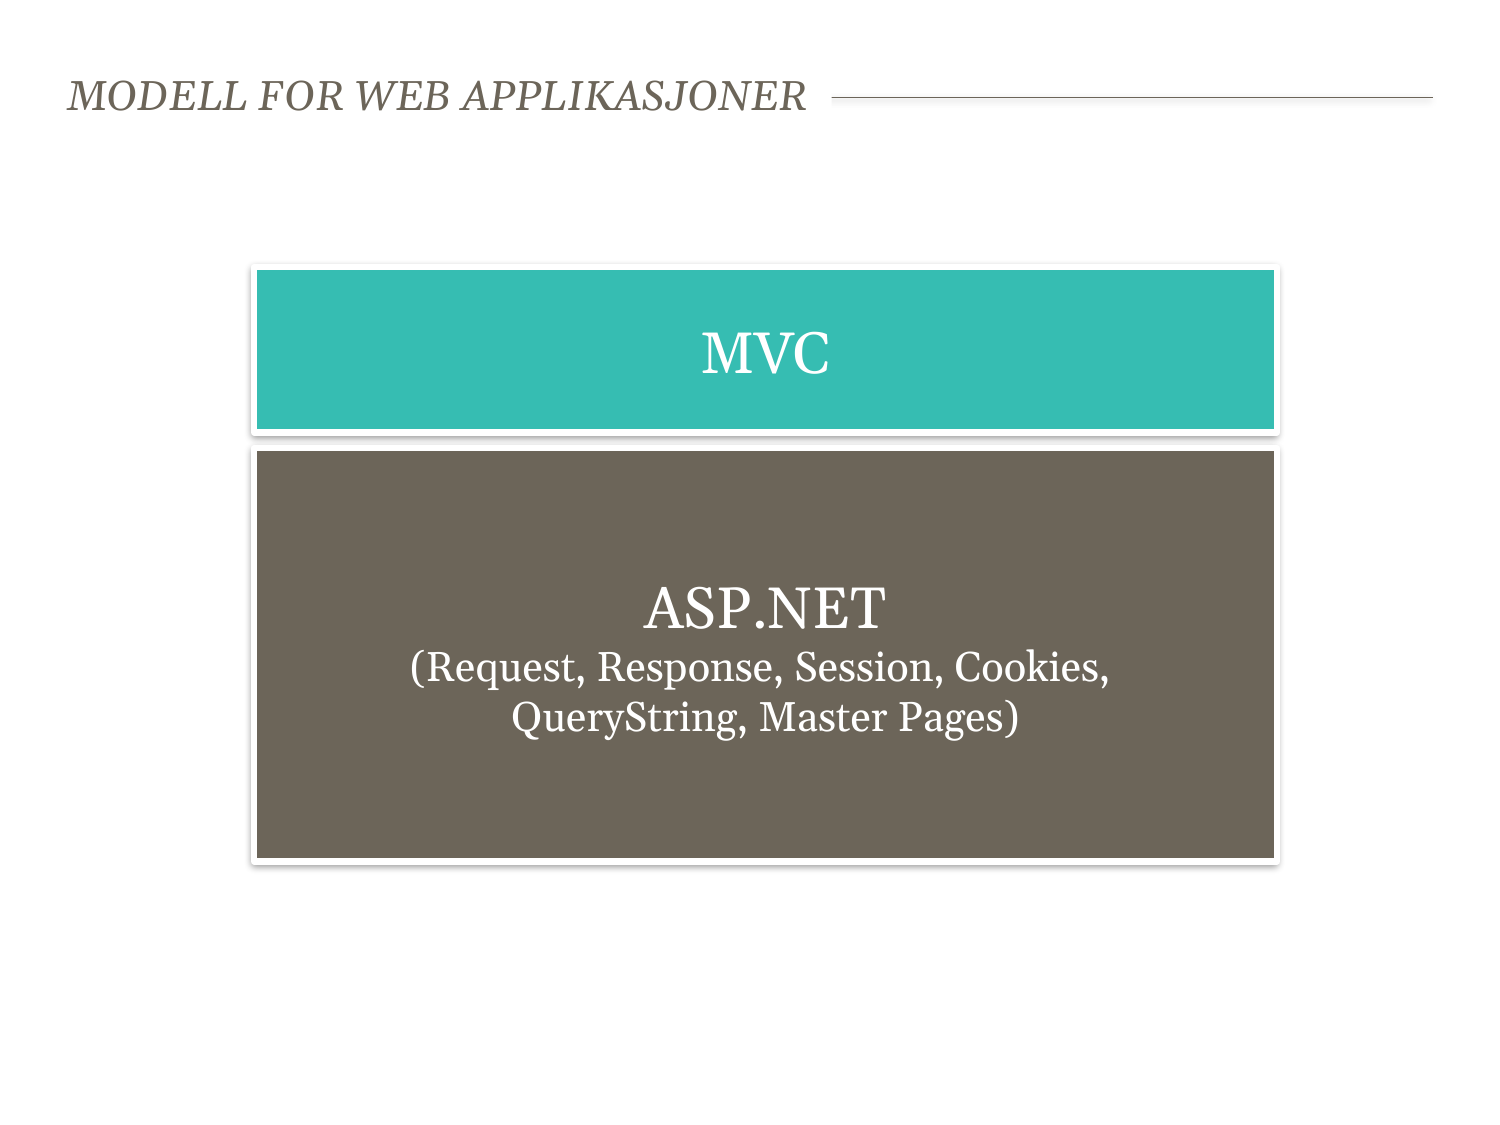

# MODELL for web applikasjoner
MVC
ASP.NET
(Request, Response, Session, Cookies,
QueryString, Master Pages)